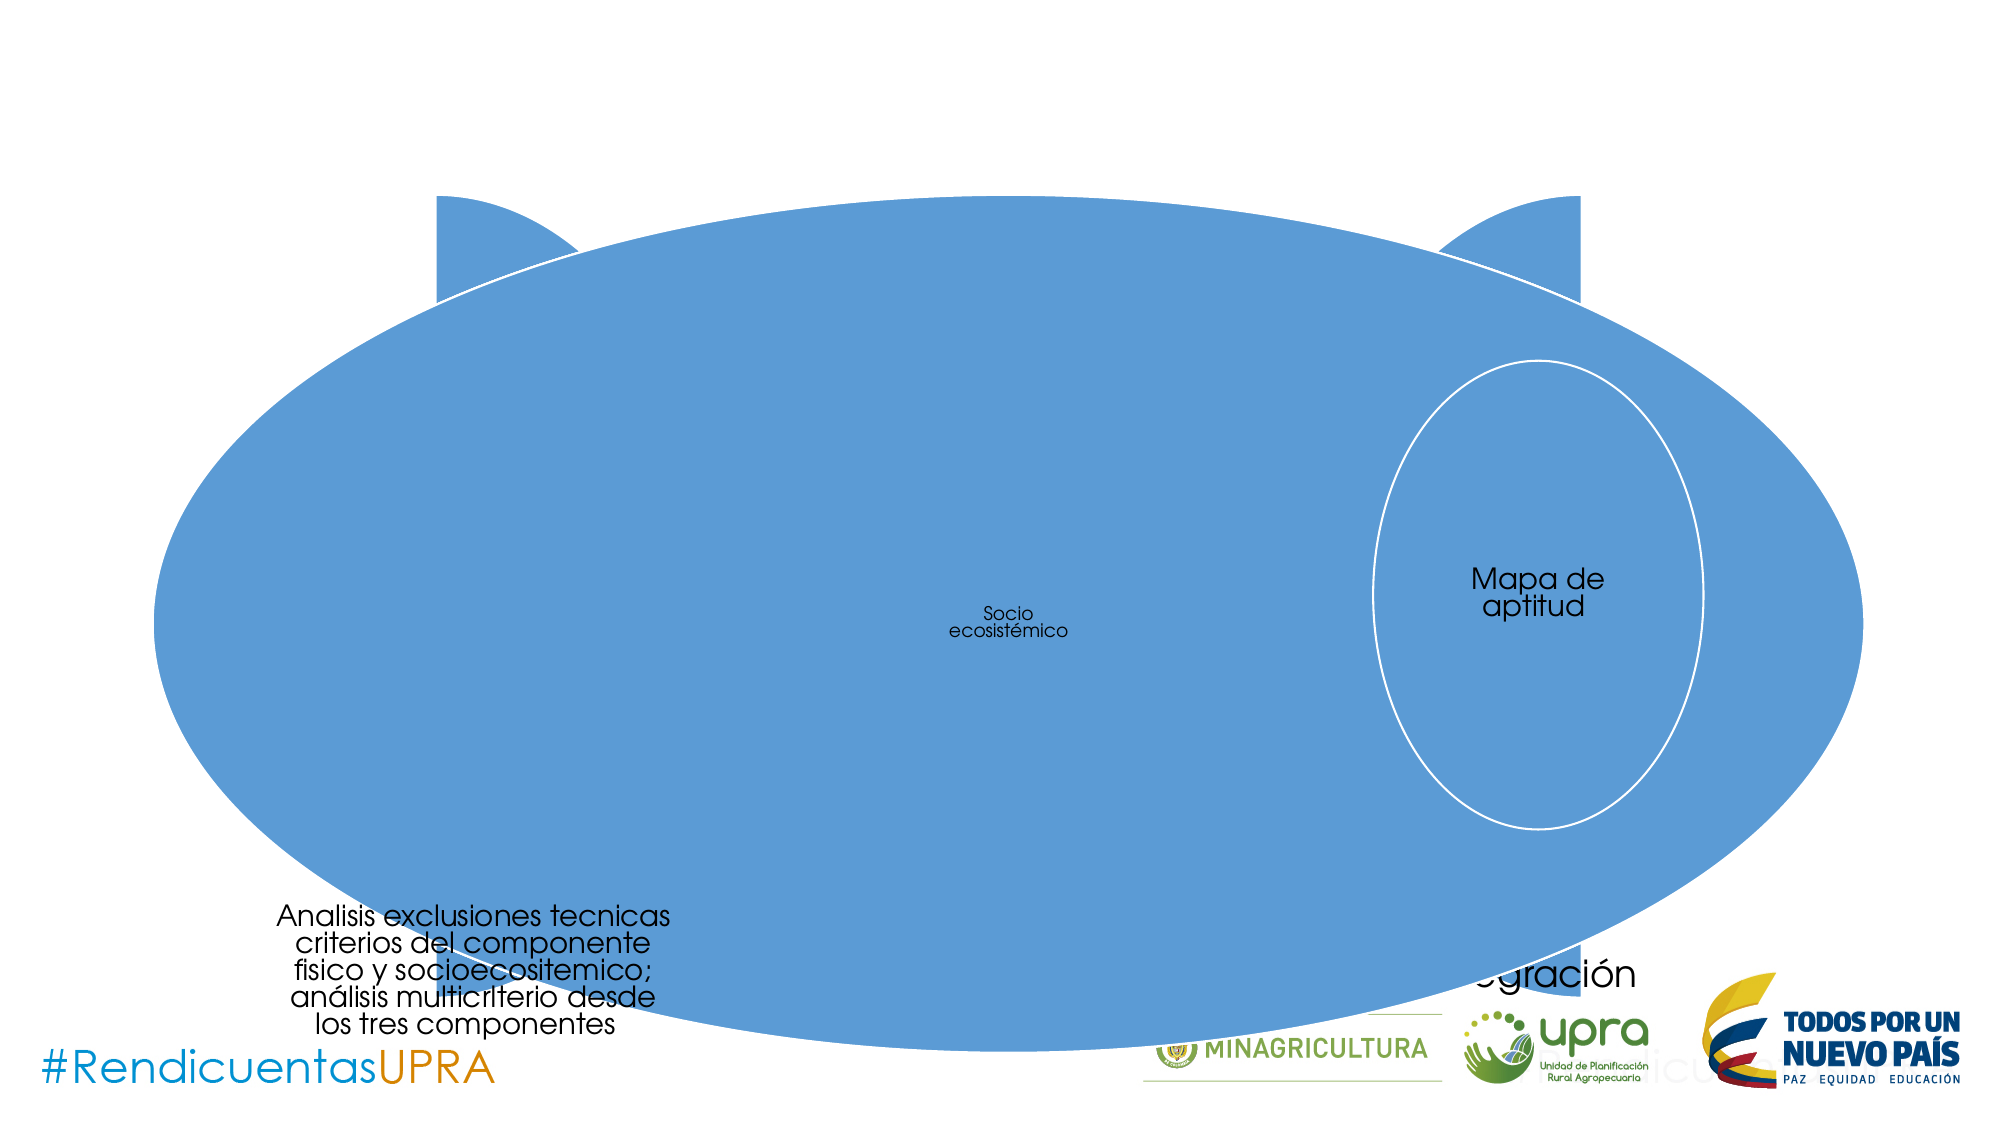

Analisis exclusiones tecnicas criterios del componente fisico y socioecositemico; análisis multicrIterio desde los tres componentes
Físico
Socio
económico
Socio
ecosistémico
Superposicion Exclusiones y Condicionantes
Condicionantes
Integración
Mapa de aptitud